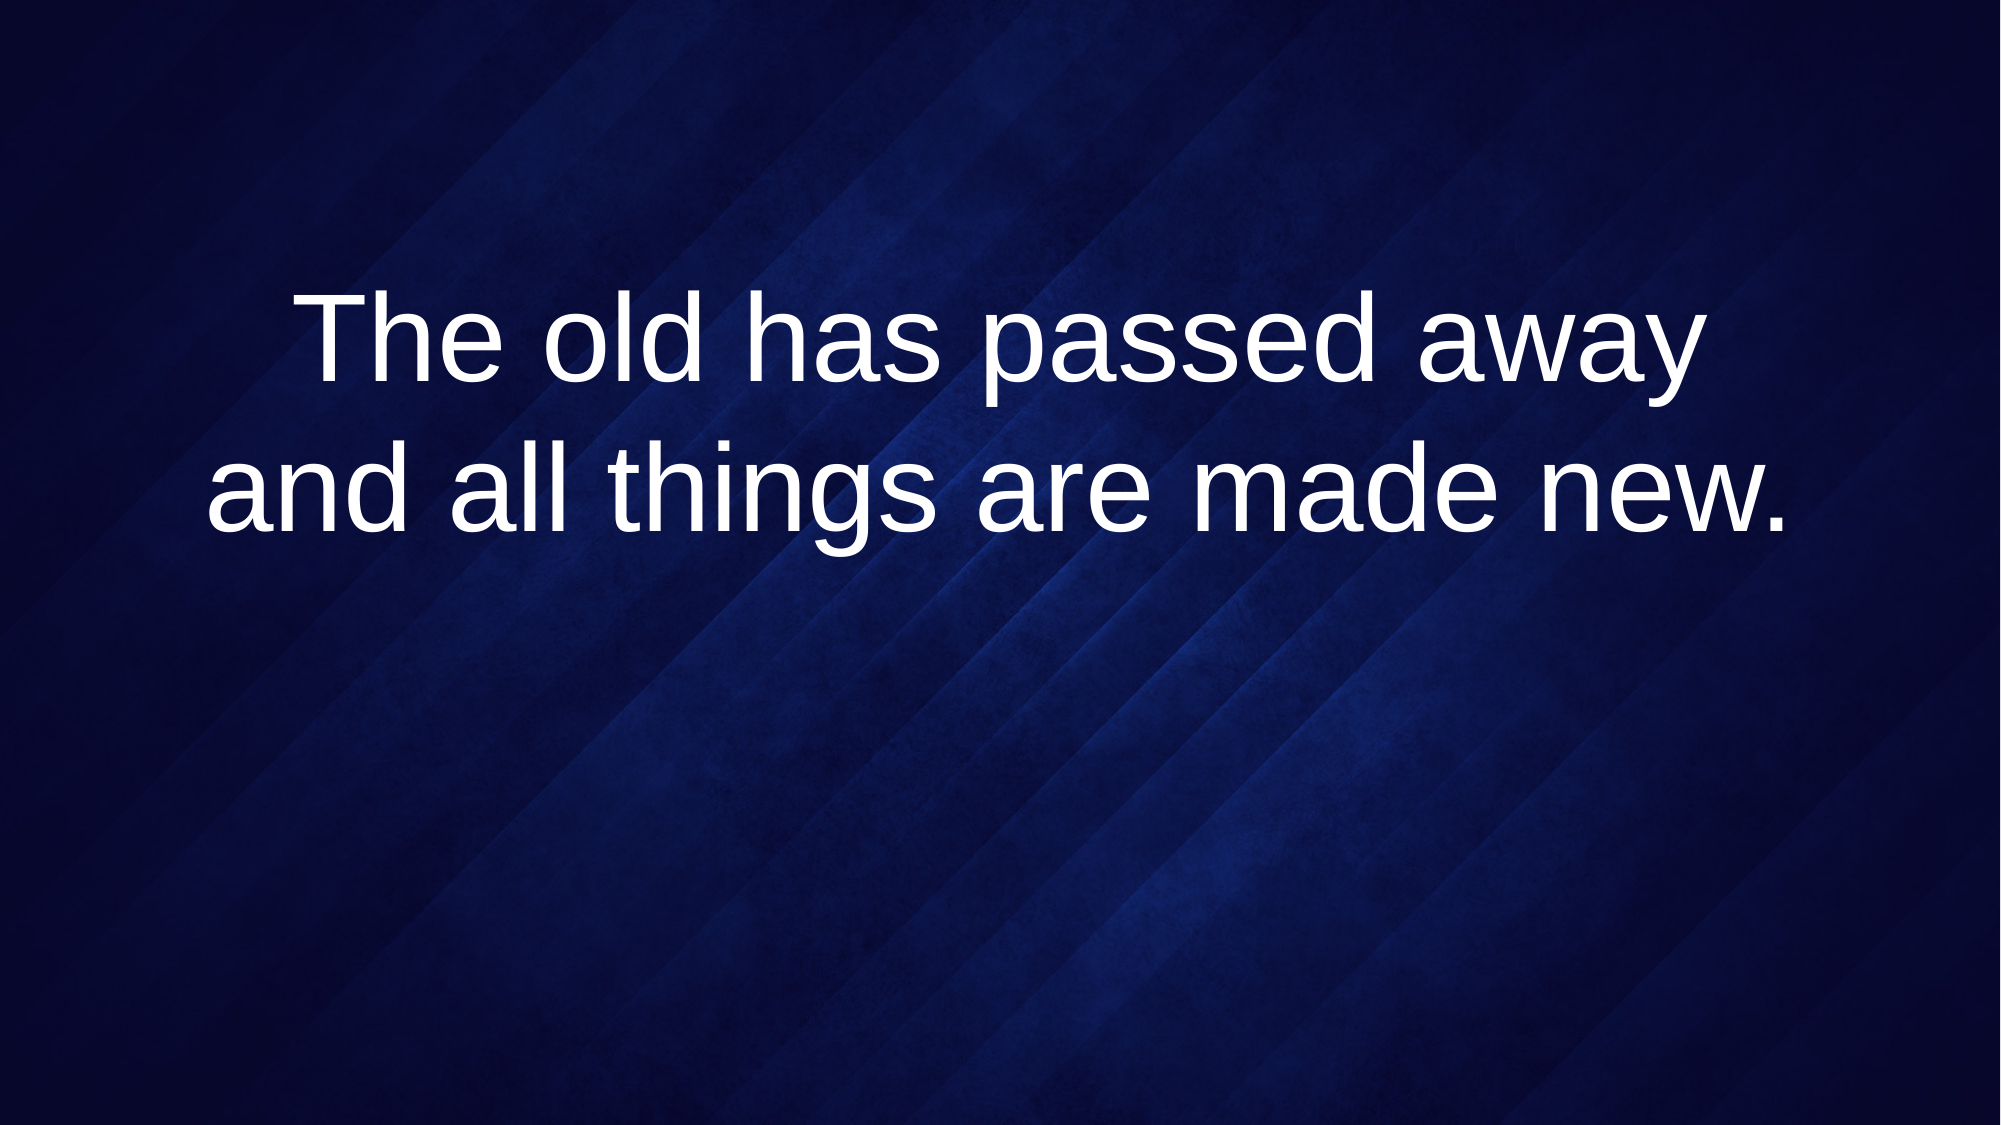

# The old has passed away and all things are made new.